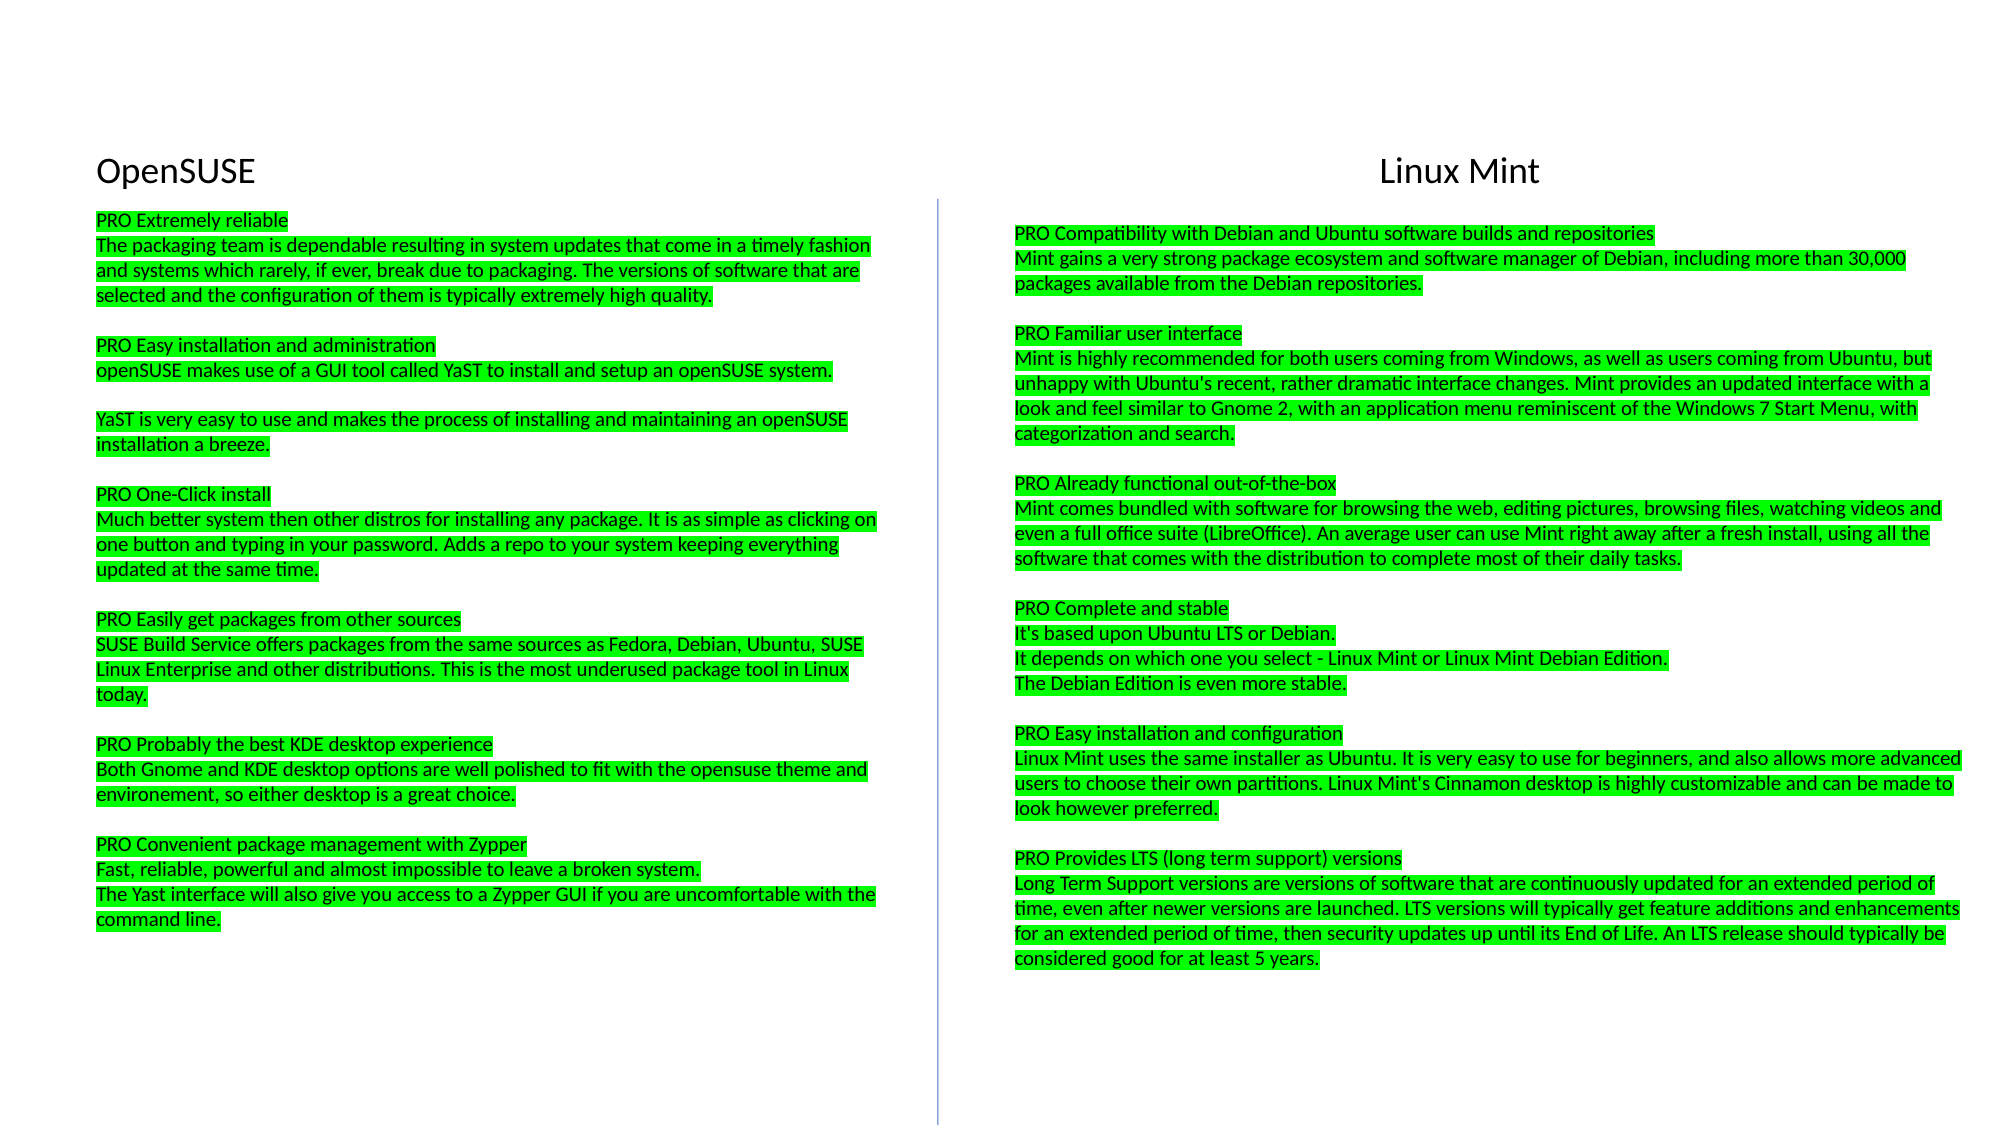

OpenSUSE
Linux Mint

PRO Extremely reliable
The packaging team is dependable resulting in system updates that come in a timely fashion and systems which rarely, if ever, break due to packaging. The versions of software that are selected and the configuration of them is typically extremely high quality.

PRO Easy installation and administration
openSUSE makes use of a GUI tool called YaST to install and setup an openSUSE system.

YaST is very easy to use and makes the process of installing and maintaining an openSUSE installation a breeze.

PRO One-Click install
Much better system then other distros for installing any package. It is as simple as clicking on one button and typing in your password. Adds a repo to your system keeping everything updated at the same time.

PRO Easily get packages from other sources
SUSE Build Service offers packages from the same sources as Fedora, Debian, Ubuntu, SUSE Linux Enterprise and other distributions. This is the most underused package tool in Linux today.

PRO Probably the best KDE desktop experience
Both Gnome and KDE desktop options are well polished to fit with the opensuse theme and environement, so either desktop is a great choice.

PRO Convenient package management with Zypper
Fast, reliable, powerful and almost impossible to leave a broken system.
The Yast interface will also give you access to a Zypper GUI if you are uncomfortable with the command line.

PRO Compatibility with Debian and Ubuntu software builds and repositories
Mint gains a very strong package ecosystem and software manager of Debian, including more than 30,000 packages available from the Debian repositories.

PRO Familiar user interface
Mint is highly recommended for both users coming from Windows, as well as users coming from Ubuntu, but unhappy with Ubuntu's recent, rather dramatic interface changes. Mint provides an updated interface with a look and feel similar to Gnome 2, with an application menu reminiscent of the Windows 7 Start Menu, with categorization and search.

PRO Already functional out-of-the-box
Mint comes bundled with software for browsing the web, editing pictures, browsing files, watching videos and even a full office suite (LibreOffice). An average user can use Mint right away after a fresh install, using all the software that comes with the distribution to complete most of their daily tasks.

PRO Complete and stable
It's based upon Ubuntu LTS or Debian.
It depends on which one you select - Linux Mint or Linux Mint Debian Edition.
The Debian Edition is even more stable.

PRO Easy installation and configuration
Linux Mint uses the same installer as Ubuntu. It is very easy to use for beginners, and also allows more advanced users to choose their own partitions. Linux Mint's Cinnamon desktop is highly customizable and can be made to look however preferred.

PRO Provides LTS (long term support) versions
Long Term Support versions are versions of software that are continuously updated for an extended period of time, even after newer versions are launched. LTS versions will typically get feature additions and enhancements for an extended period of time, then security updates up until its End of Life. An LTS release should typically be considered good for at least 5 years.